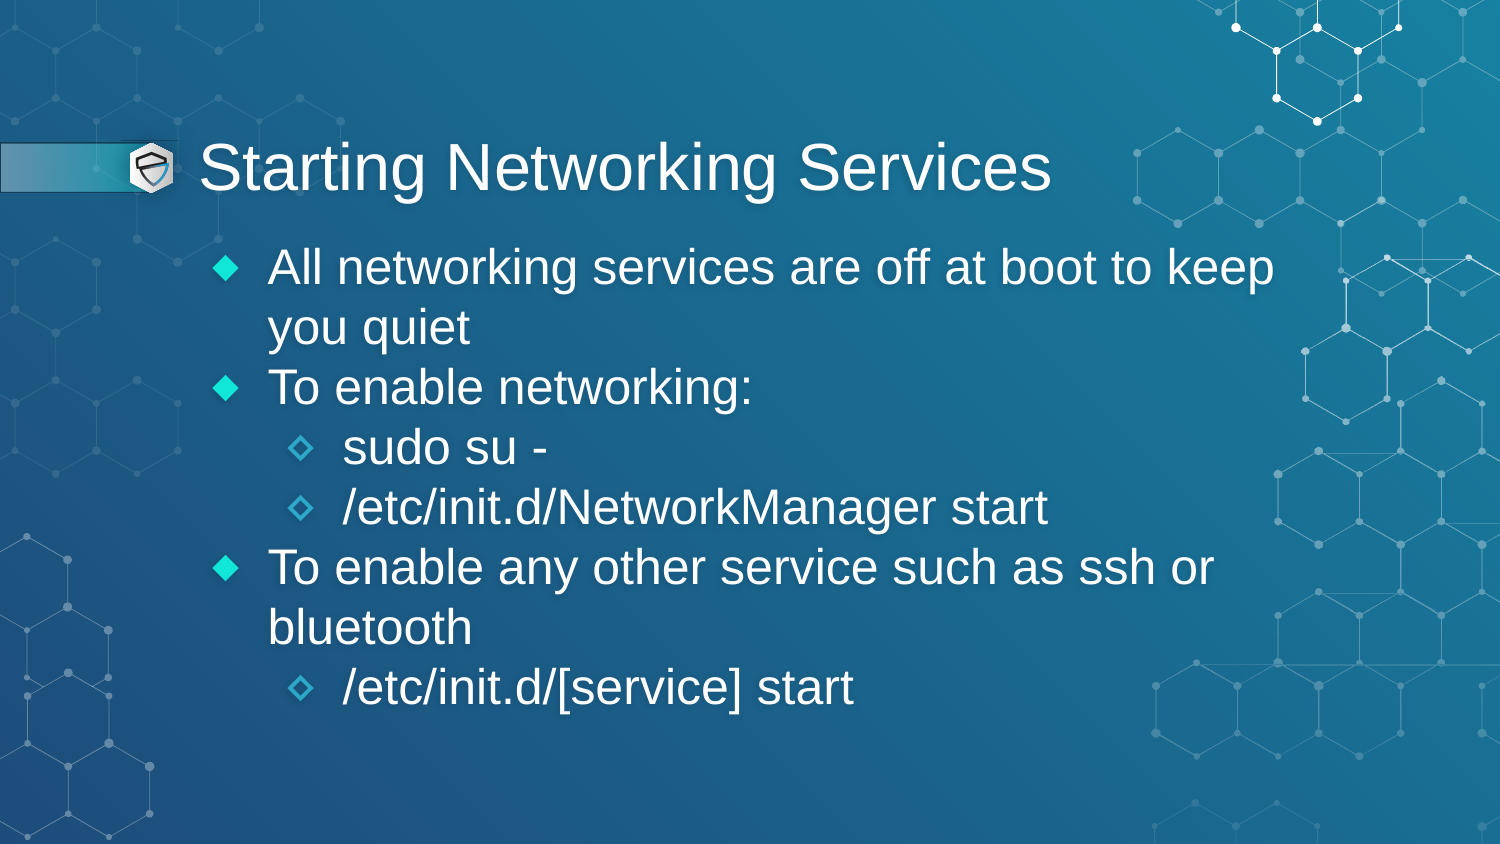

# Starting Networking Services
All networking services are off at boot to keep you quiet
To enable networking:
sudo su -
/etc/init.d/NetworkManager start
To enable any other service such as ssh or bluetooth
/etc/init.d/[service] start